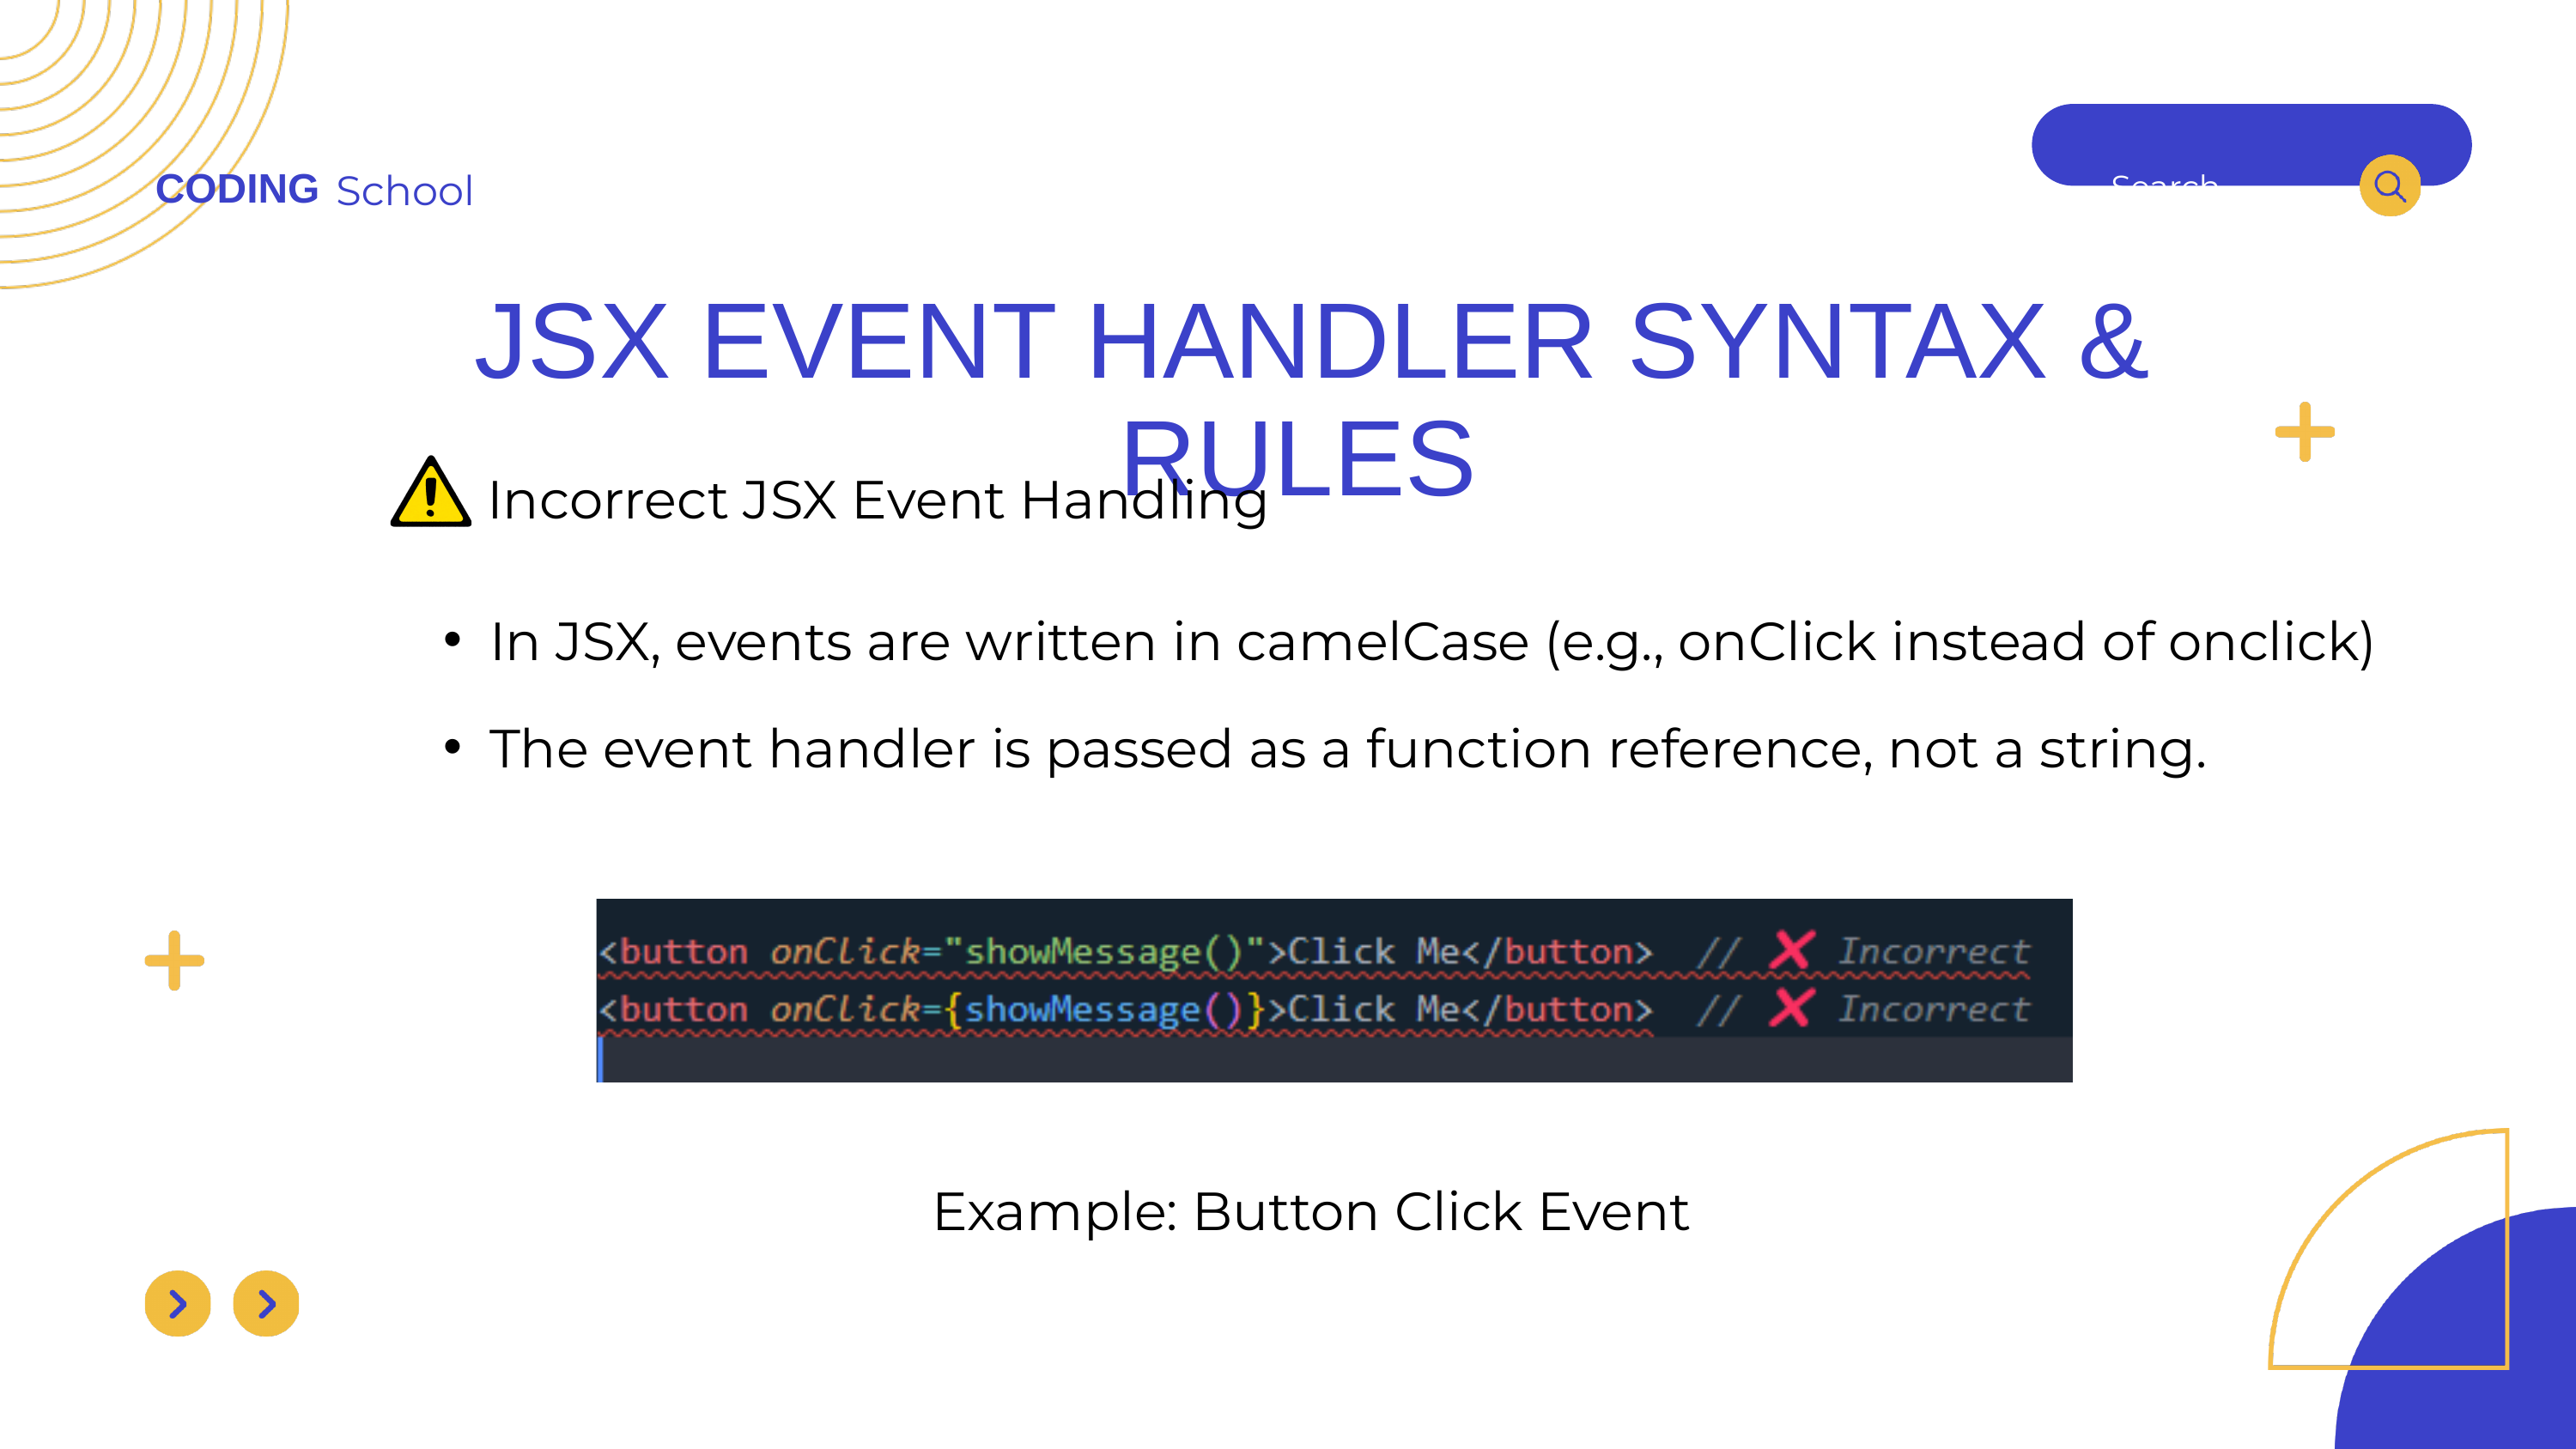

CODING

School
Search . . .

 JSX EVENT HANDLER SYNTAX & RULES

 Incorrect JSX Event Handling
In JSX, events are written in camelCase (e.g., onClick instead of onclick)
The event handler is passed as a function reference, not a string.

 Example: Button Click Event